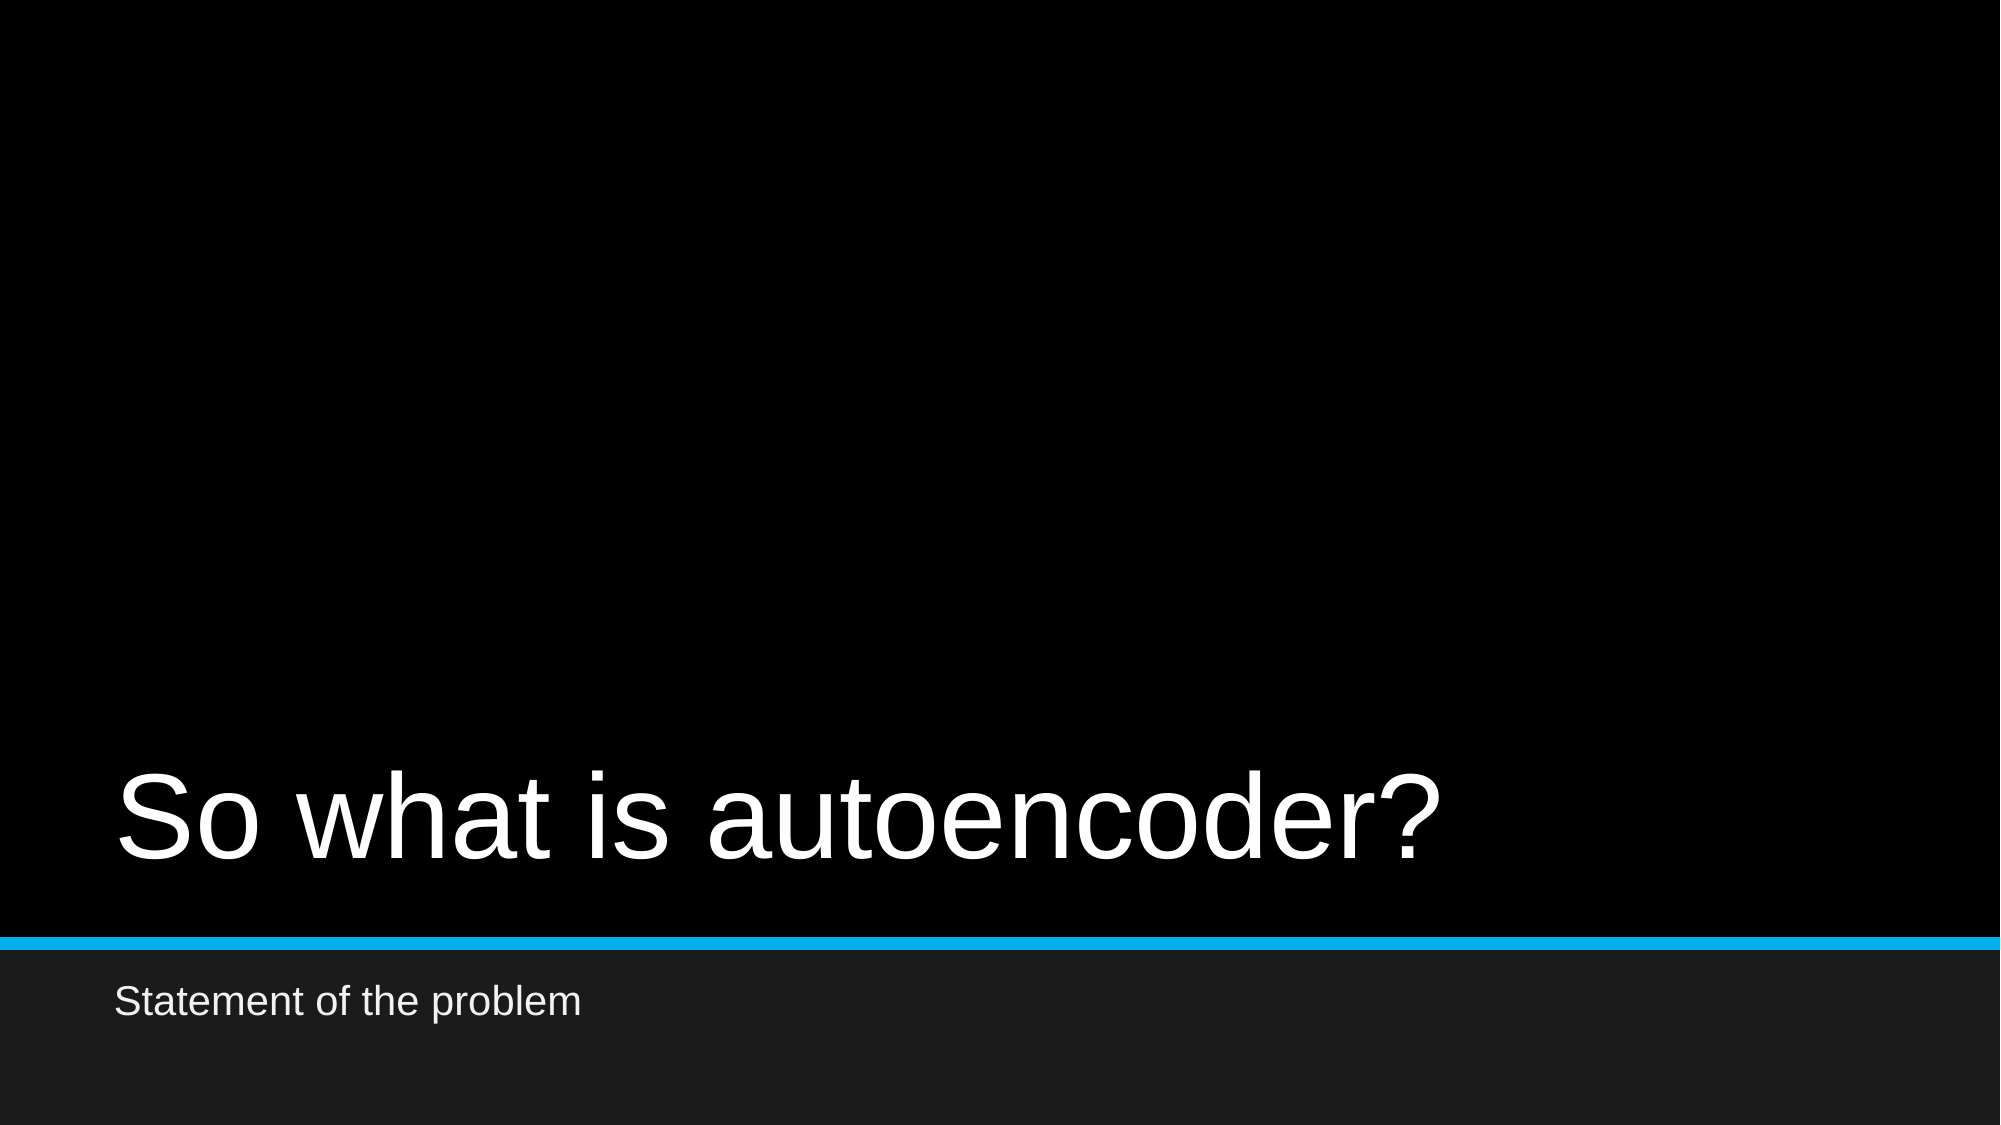

# So what is autoencoder?
Statement of the problem